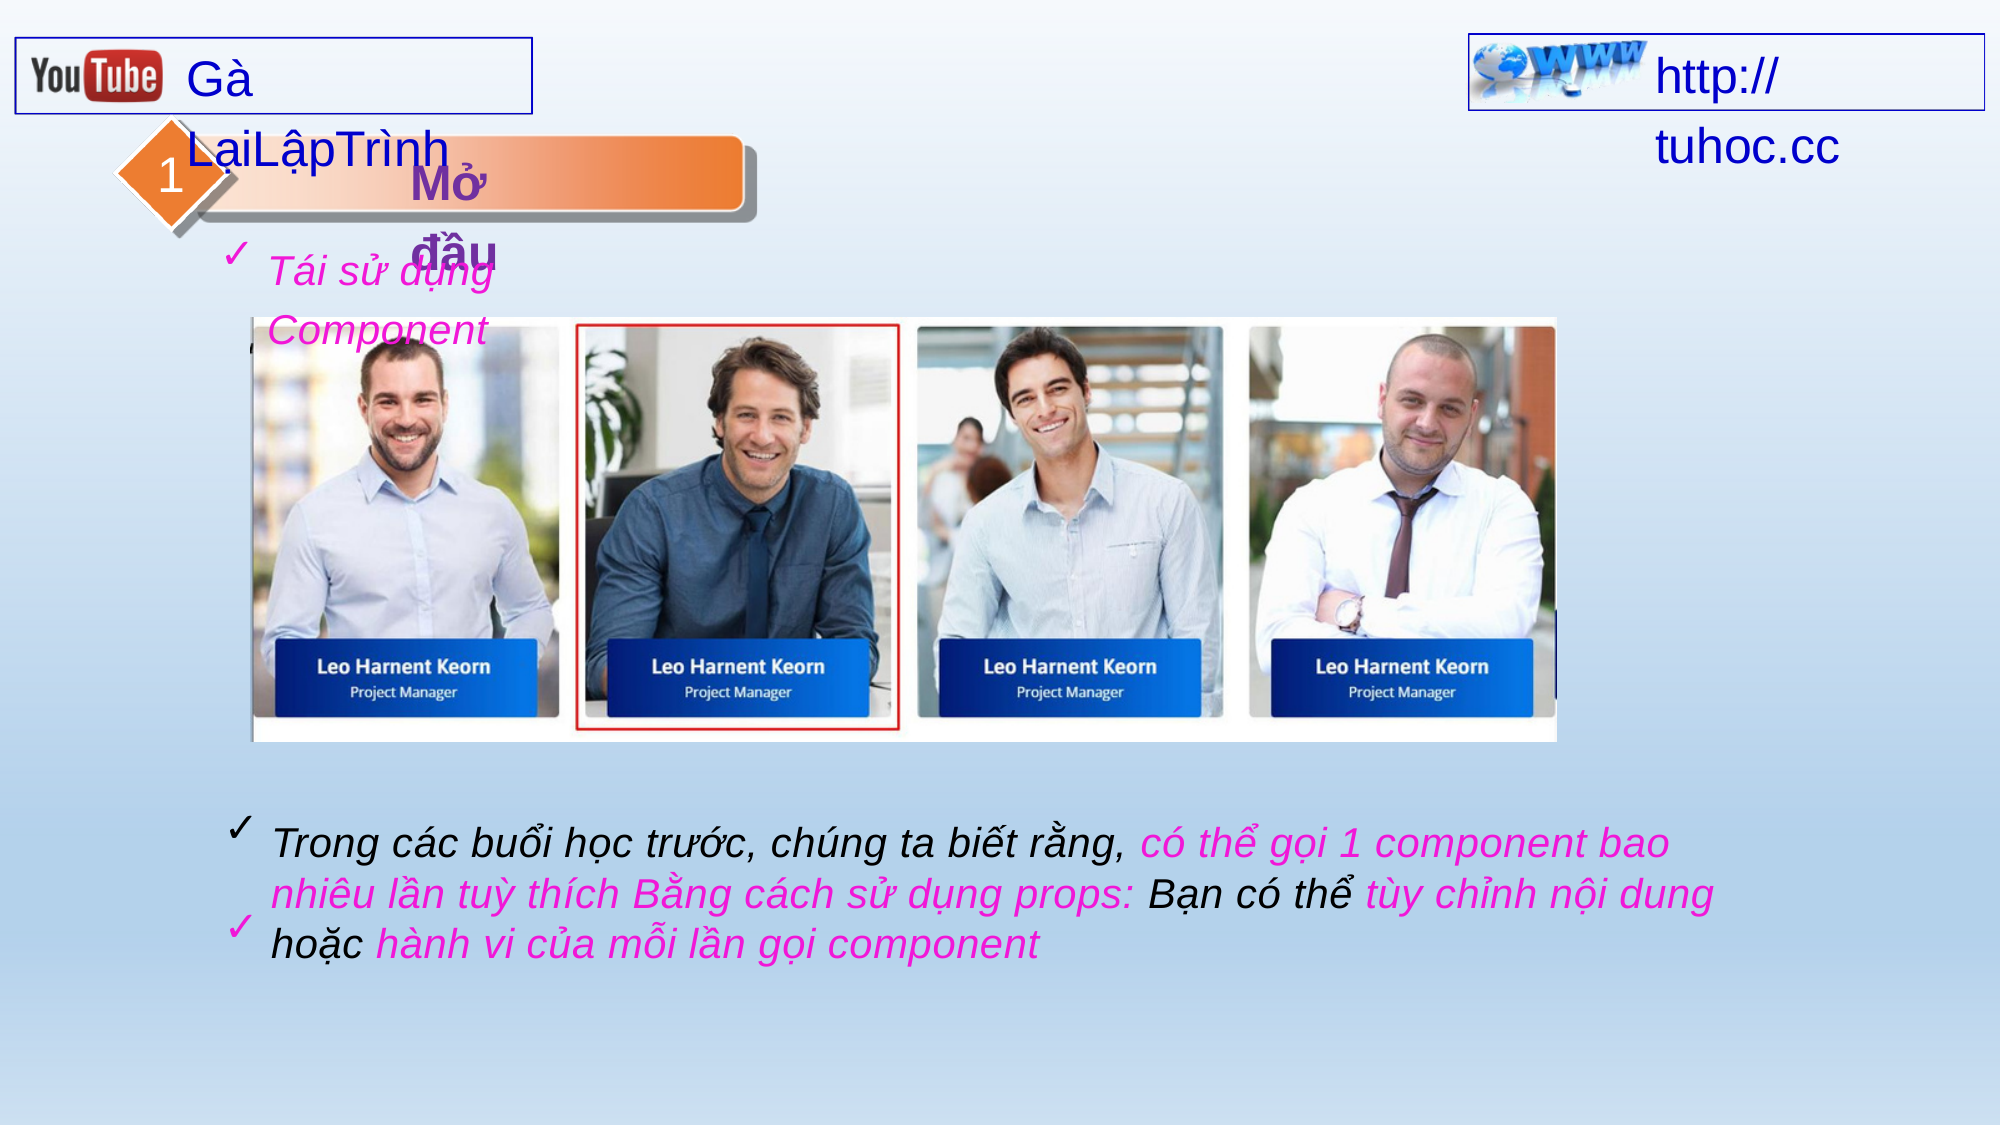

http:// tuhoc.cc

Gà LạiLậpTrình

1
Mở đầu

✓
Tái sử dụng Component

✓
Trong các buổi học trước, chúng ta biết rằng, có thể gọi 1 component bao nhiêu lần tuỳ thích Bằng cách sử dụng props: Bạn có thể tùy chỉnh nội dung hoặc hành vi của mỗi lần gọi component
✓